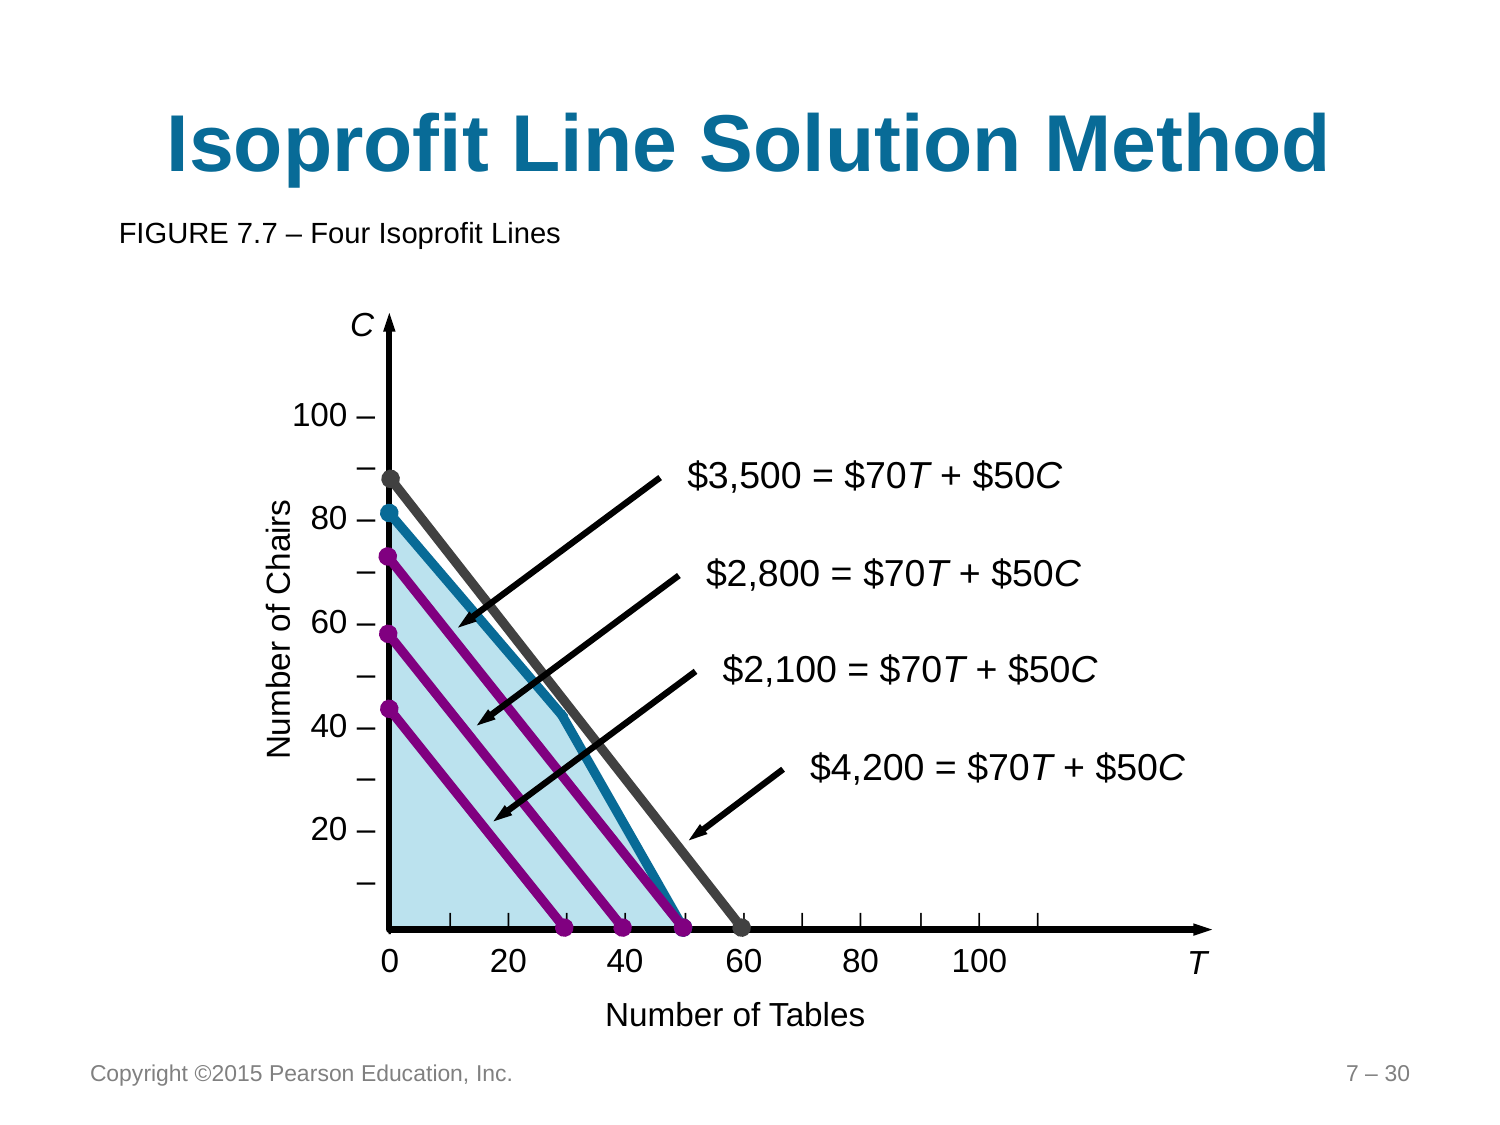

# Isoprofit Line Solution Method
FIGURE 7.7 – Four Isoprofit Lines
C

100 –
–
80 –
–
60 –
–
40 –
–
20 –
–

Number of Chairs
	|	|	|	|	|	|	|	|	|	|	|	|
	0		20		40		60		80		100
T
Number of Tables
$3,500 = $70T + $50C

$2,800 = $70T + $50C

$2,100 = $70T + $50C

$4,200 = $70T + $50C

Copyright ©2015 Pearson Education, Inc.
7 – 30